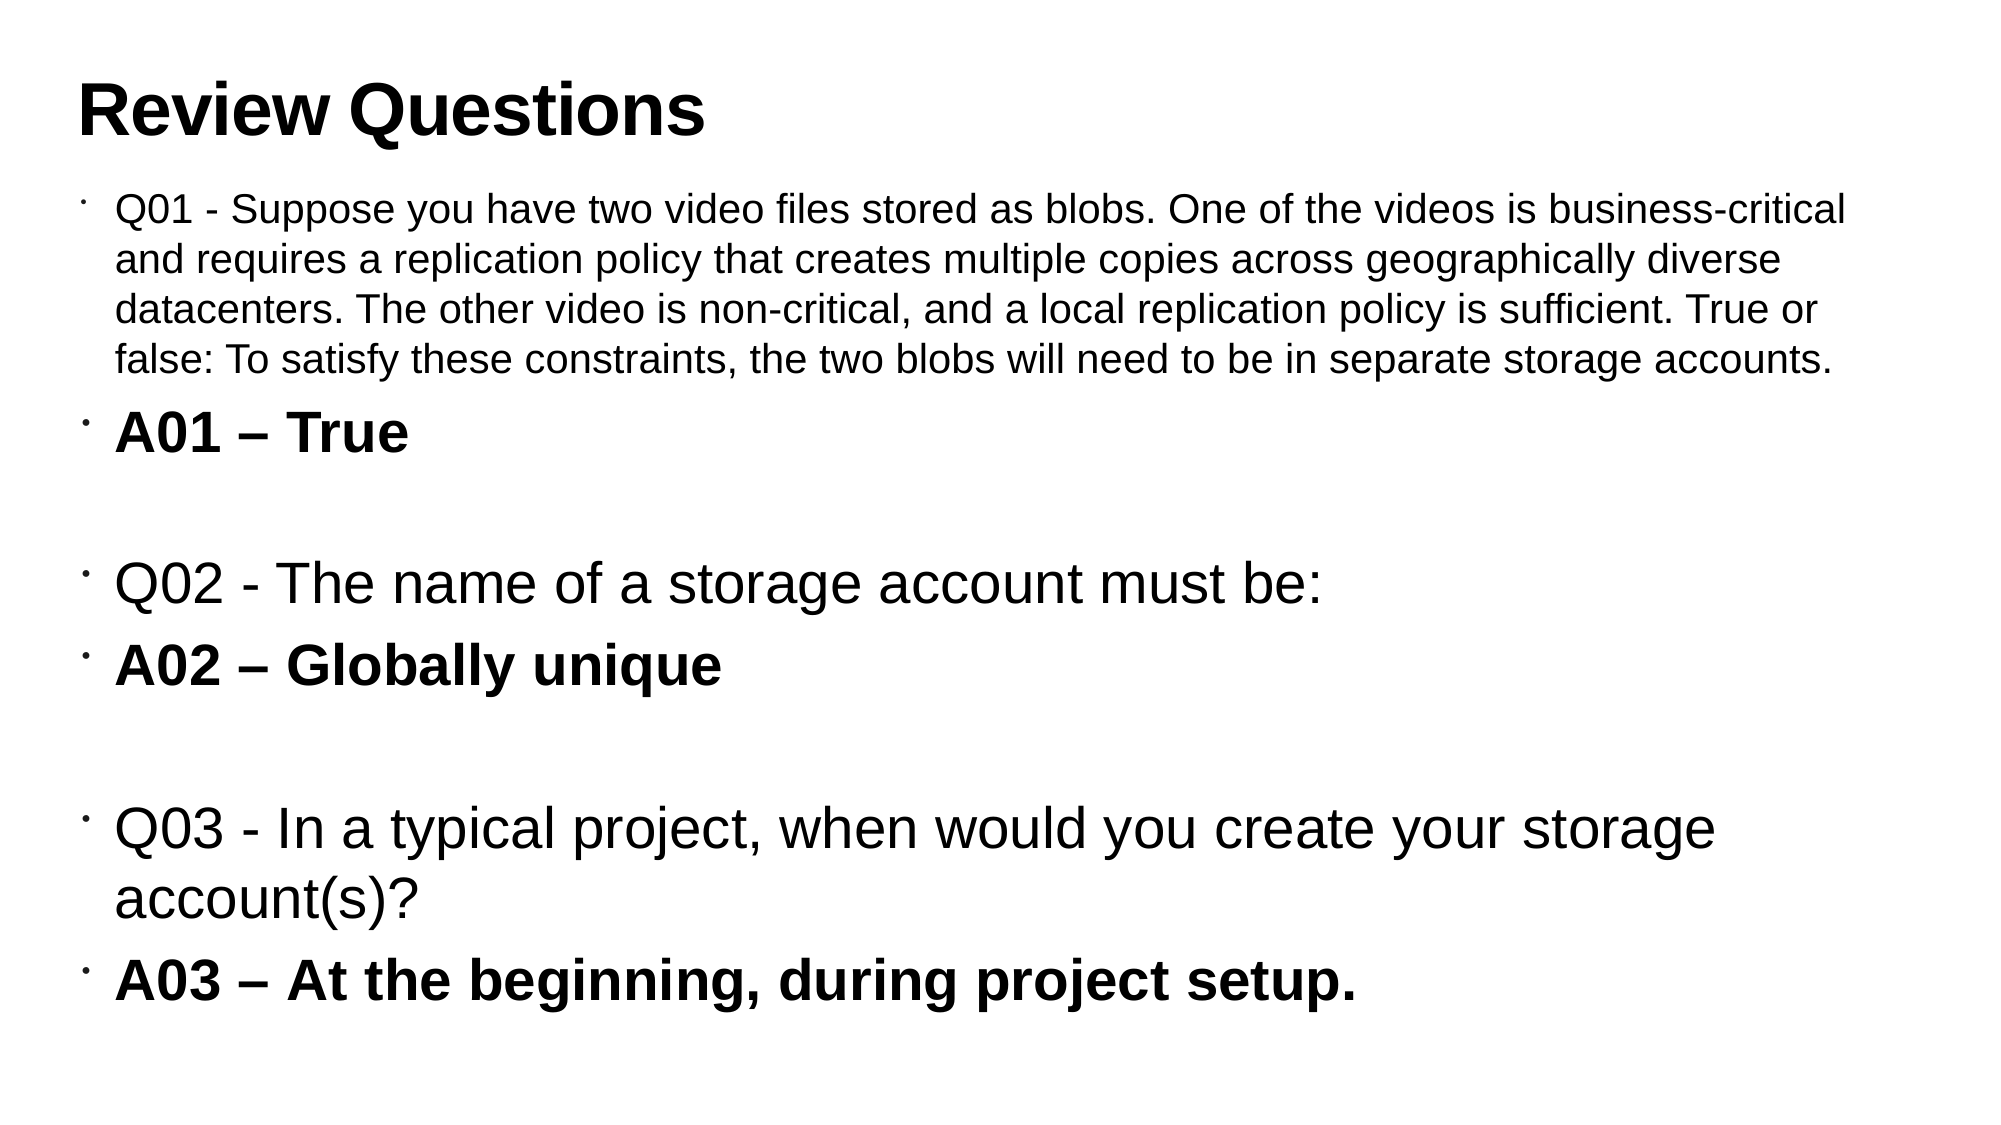

# Review Questions
Q01 - Suppose you have two video files stored as blobs. One of the videos is business-critical and requires a replication policy that creates multiple copies across geographically diverse datacenters. The other video is non-critical, and a local replication policy is sufficient. True or false: To satisfy these constraints, the two blobs will need to be in separate storage accounts.
A01 – True
Q02 - The name of a storage account must be:
A02 – Globally unique

Q03 - In a typical project, when would you create your storage account(s)?
A03 – At the beginning, during project setup.